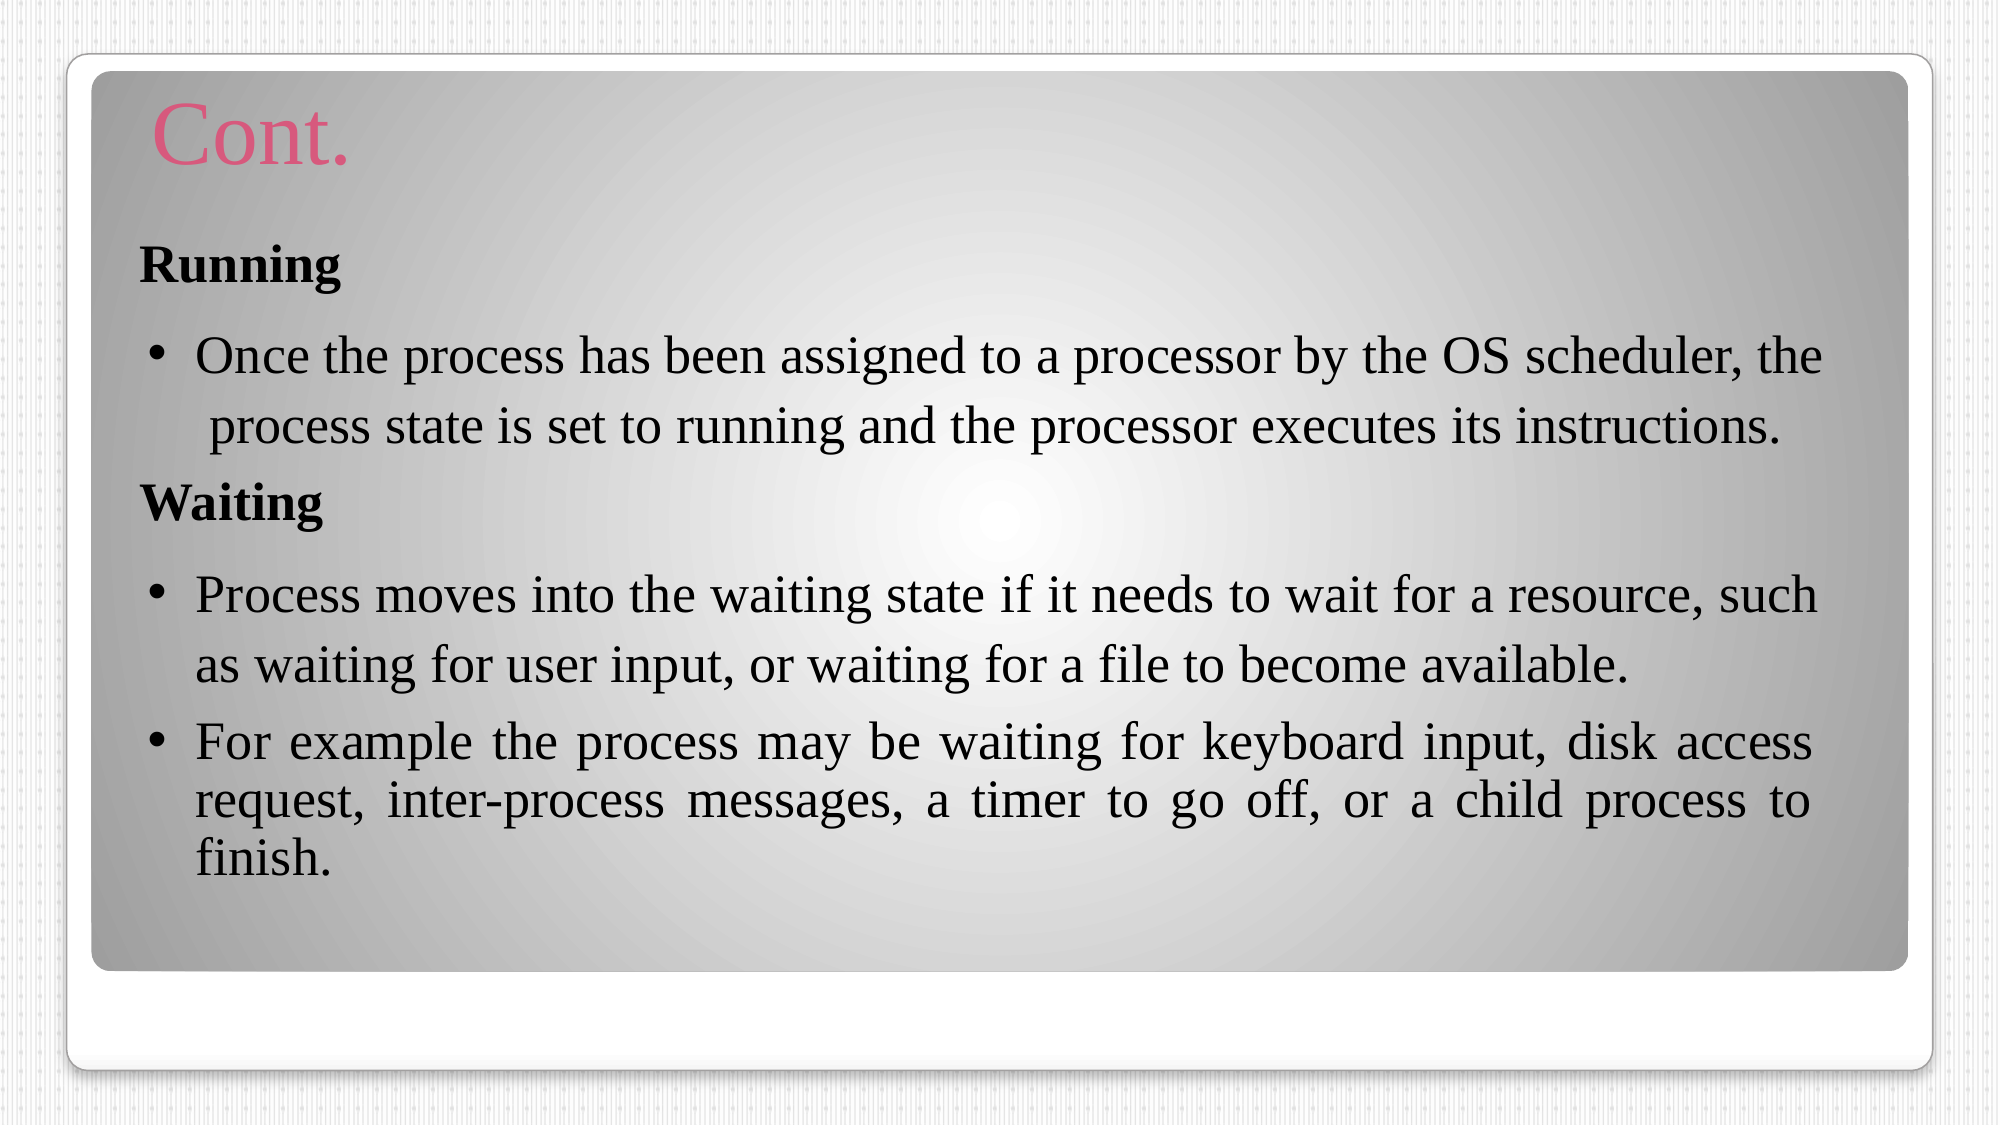

# Cont.
Running
Once the process has been assigned to a processor by the OS scheduler, the  process state is set to running and the processor executes its instructions.
Waiting
Process moves into the waiting state if it needs to wait for a resource, such  as waiting for user input, or waiting for a file to become available.
For example the process may be waiting for keyboard input, disk access  request, inter-process messages, a timer to go off, or a child process to  finish.